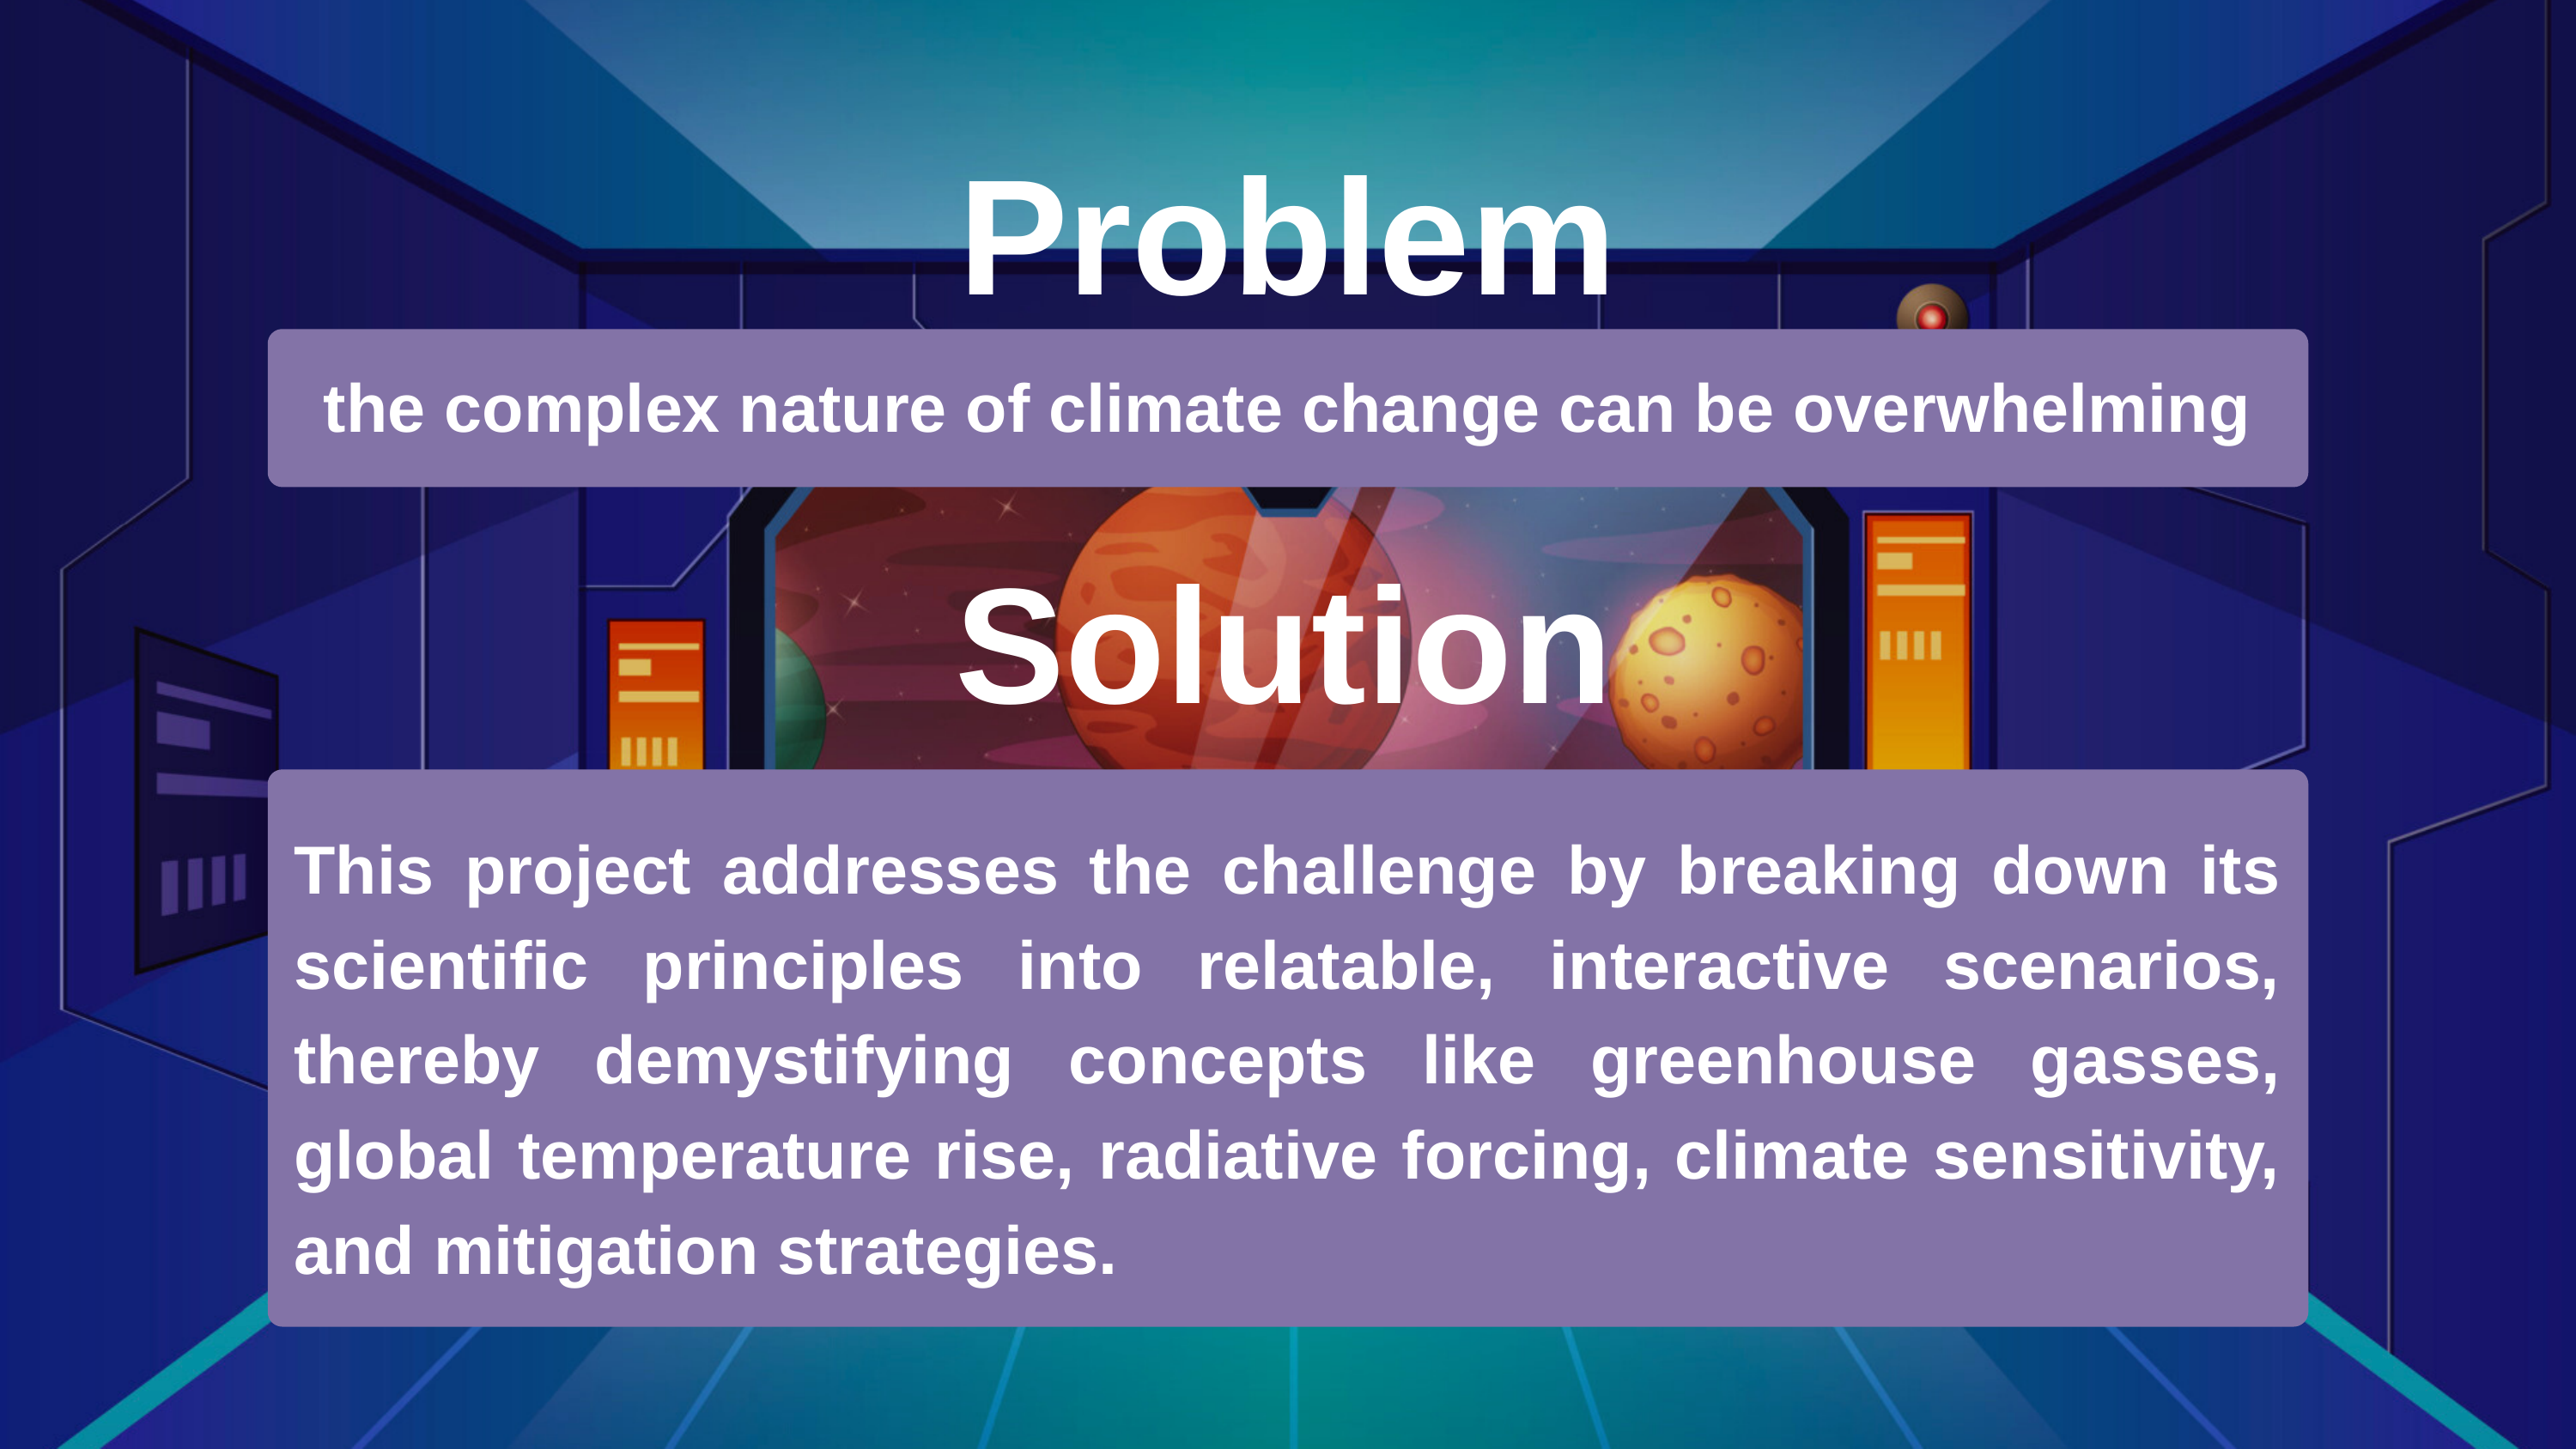

Problem

the complex nature of climate change can be overwhelming
Solution

This project addresses the challenge by breaking down its scientific principles into relatable, interactive scenarios, thereby demystifying concepts like greenhouse gasses, global temperature rise, radiative forcing, climate sensitivity, and mitigation strategies.